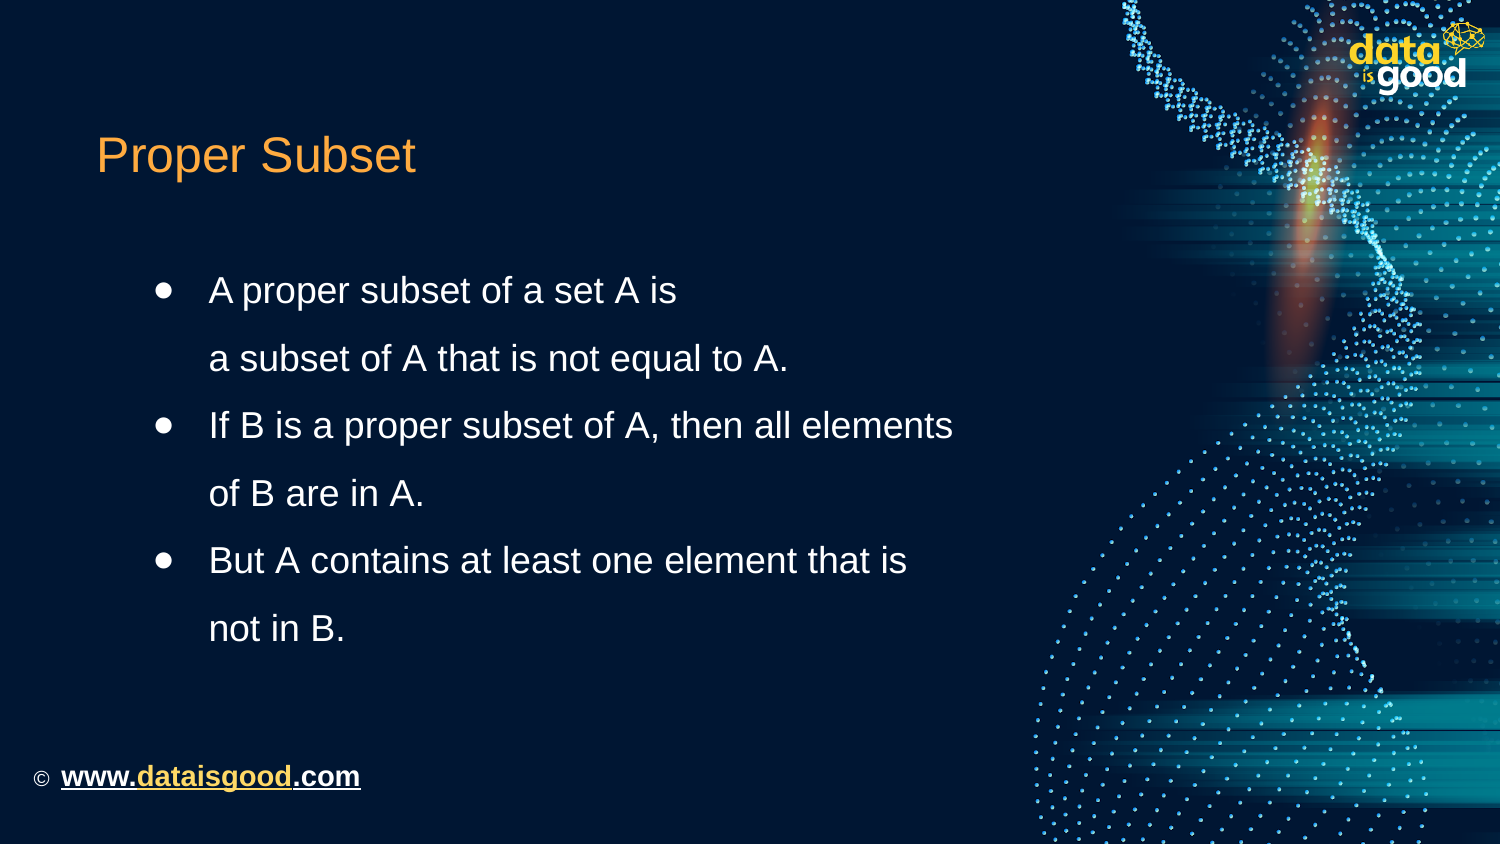

# Proper Subset
A proper subset of a set A is a subset of A that is not equal to A.
If B is a proper subset of A, then all elements of B are in A.
But A contains at least one element that is not in B.